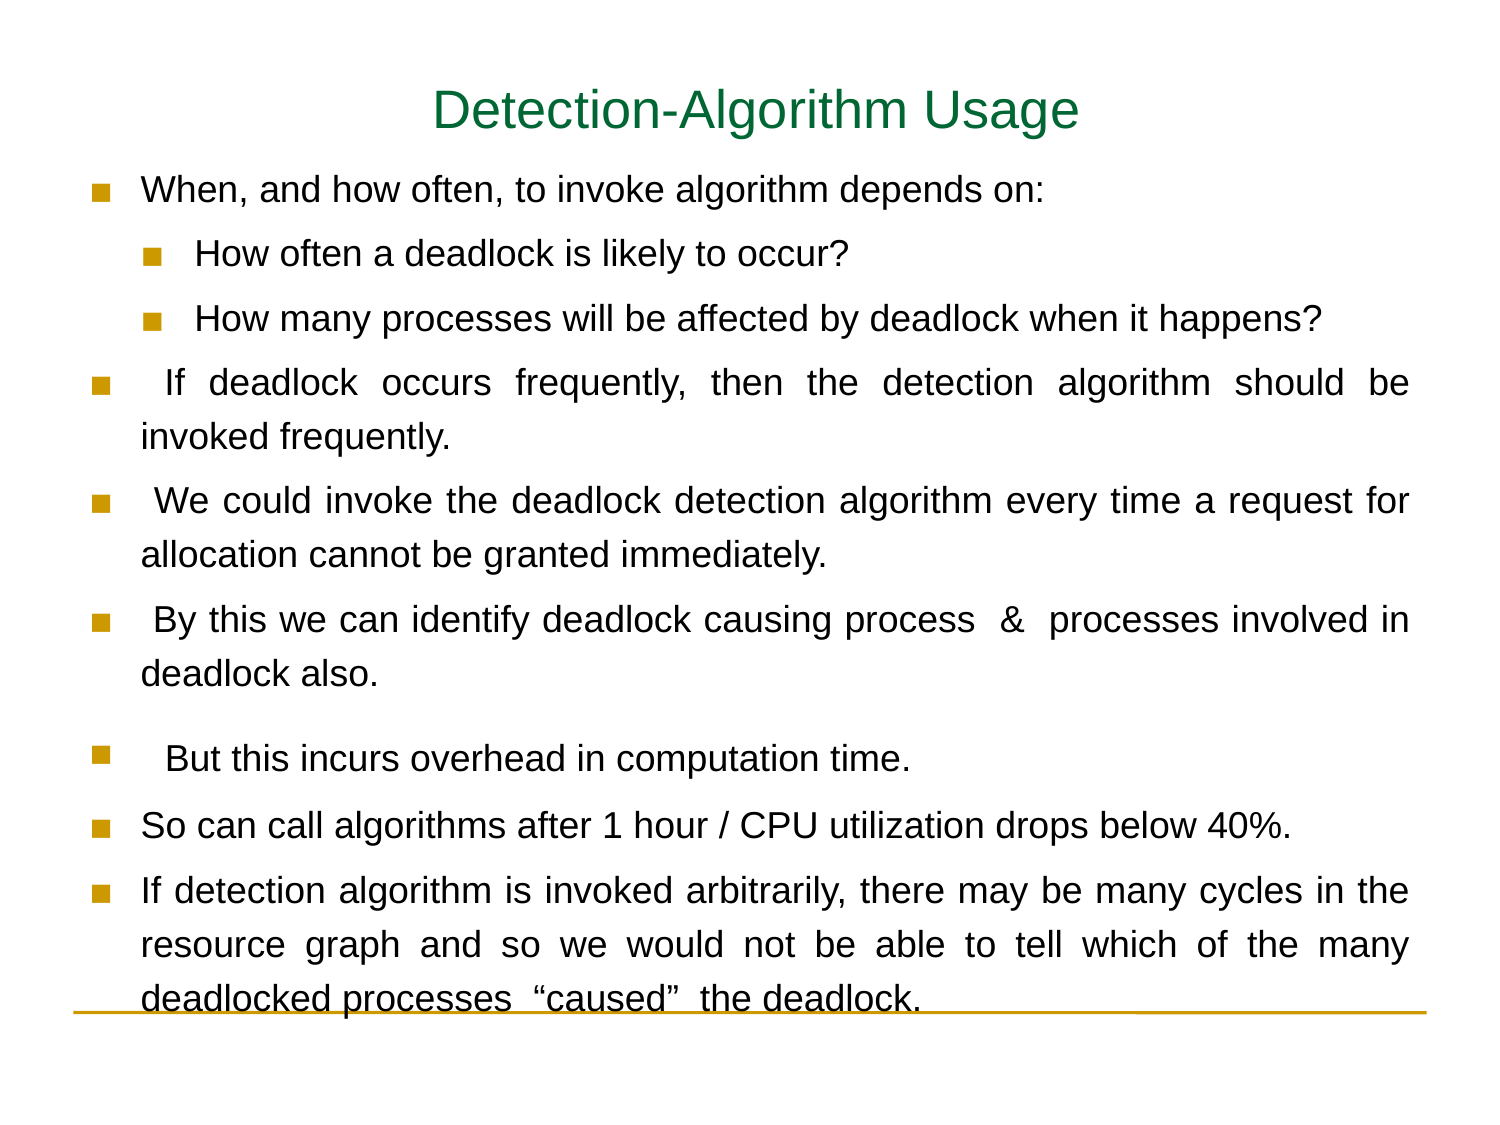

Detection-Algorithm Usage
When, and how often, to invoke algorithm depends on:
How often a deadlock is likely to occur?
How many processes will be affected by deadlock when it happens?
 If deadlock occurs frequently, then the detection algorithm should be invoked frequently.
 We could invoke the deadlock detection algorithm every time a request for allocation cannot be granted immediately.
 By this we can identify deadlock causing process  &  processes involved in deadlock also.
  But this incurs overhead in computation time.
So can call algorithms after 1 hour / CPU utilization drops below 40%.
If detection algorithm is invoked arbitrarily, there may be many cycles in the resource graph and so we would not be able to tell which of the many deadlocked processes  “caused”  the deadlock.